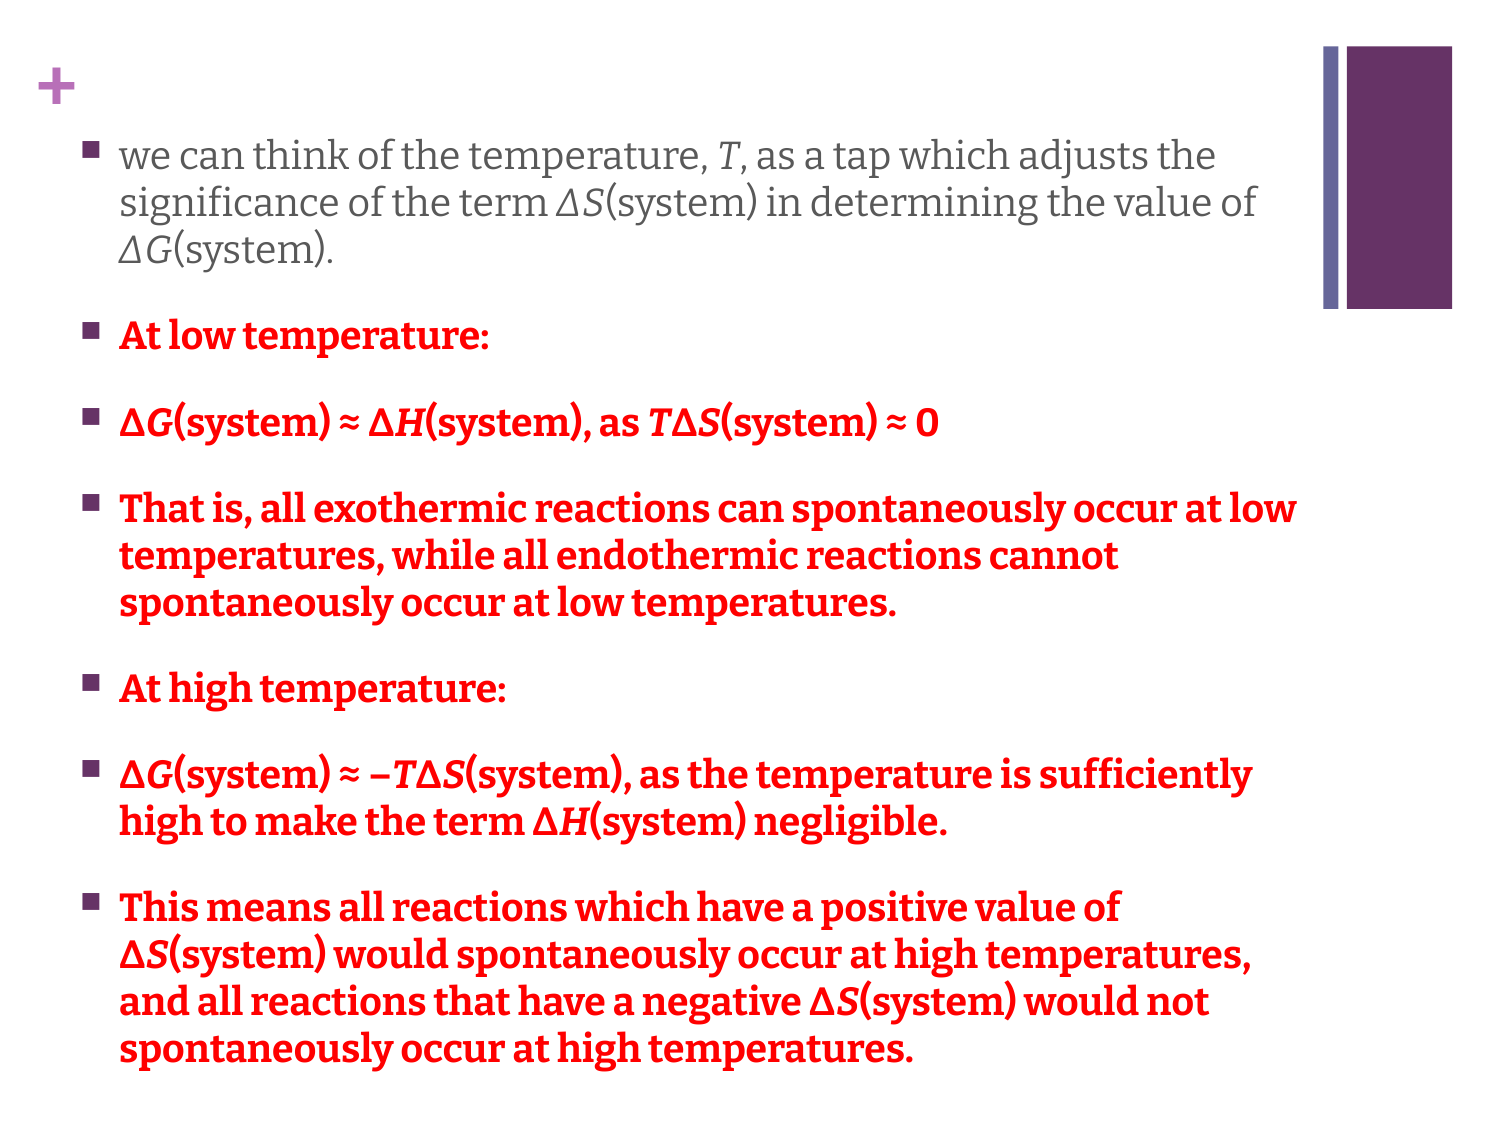

we can think of the temperature, T, as a tap which adjusts the significance of the term ΔS(system) in determining the value of ΔG(system).
At low temperature:
ΔG(system) ≈ ΔH(system), as TΔS(system) ≈ 0
That is, all exothermic reactions can spontaneously occur at low temperatures, while all endothermic reactions cannot spontaneously occur at low temperatures.
At high temperature:
ΔG(system) ≈ –TΔS(system), as the temperature is sufficiently high to make the term ΔH(system) negligible.
This means all reactions which have a positive value of ΔS(system) would spontaneously occur at high temperatures, and all reactions that have a negative ΔS(system) would not spontaneously occur at high temperatures.